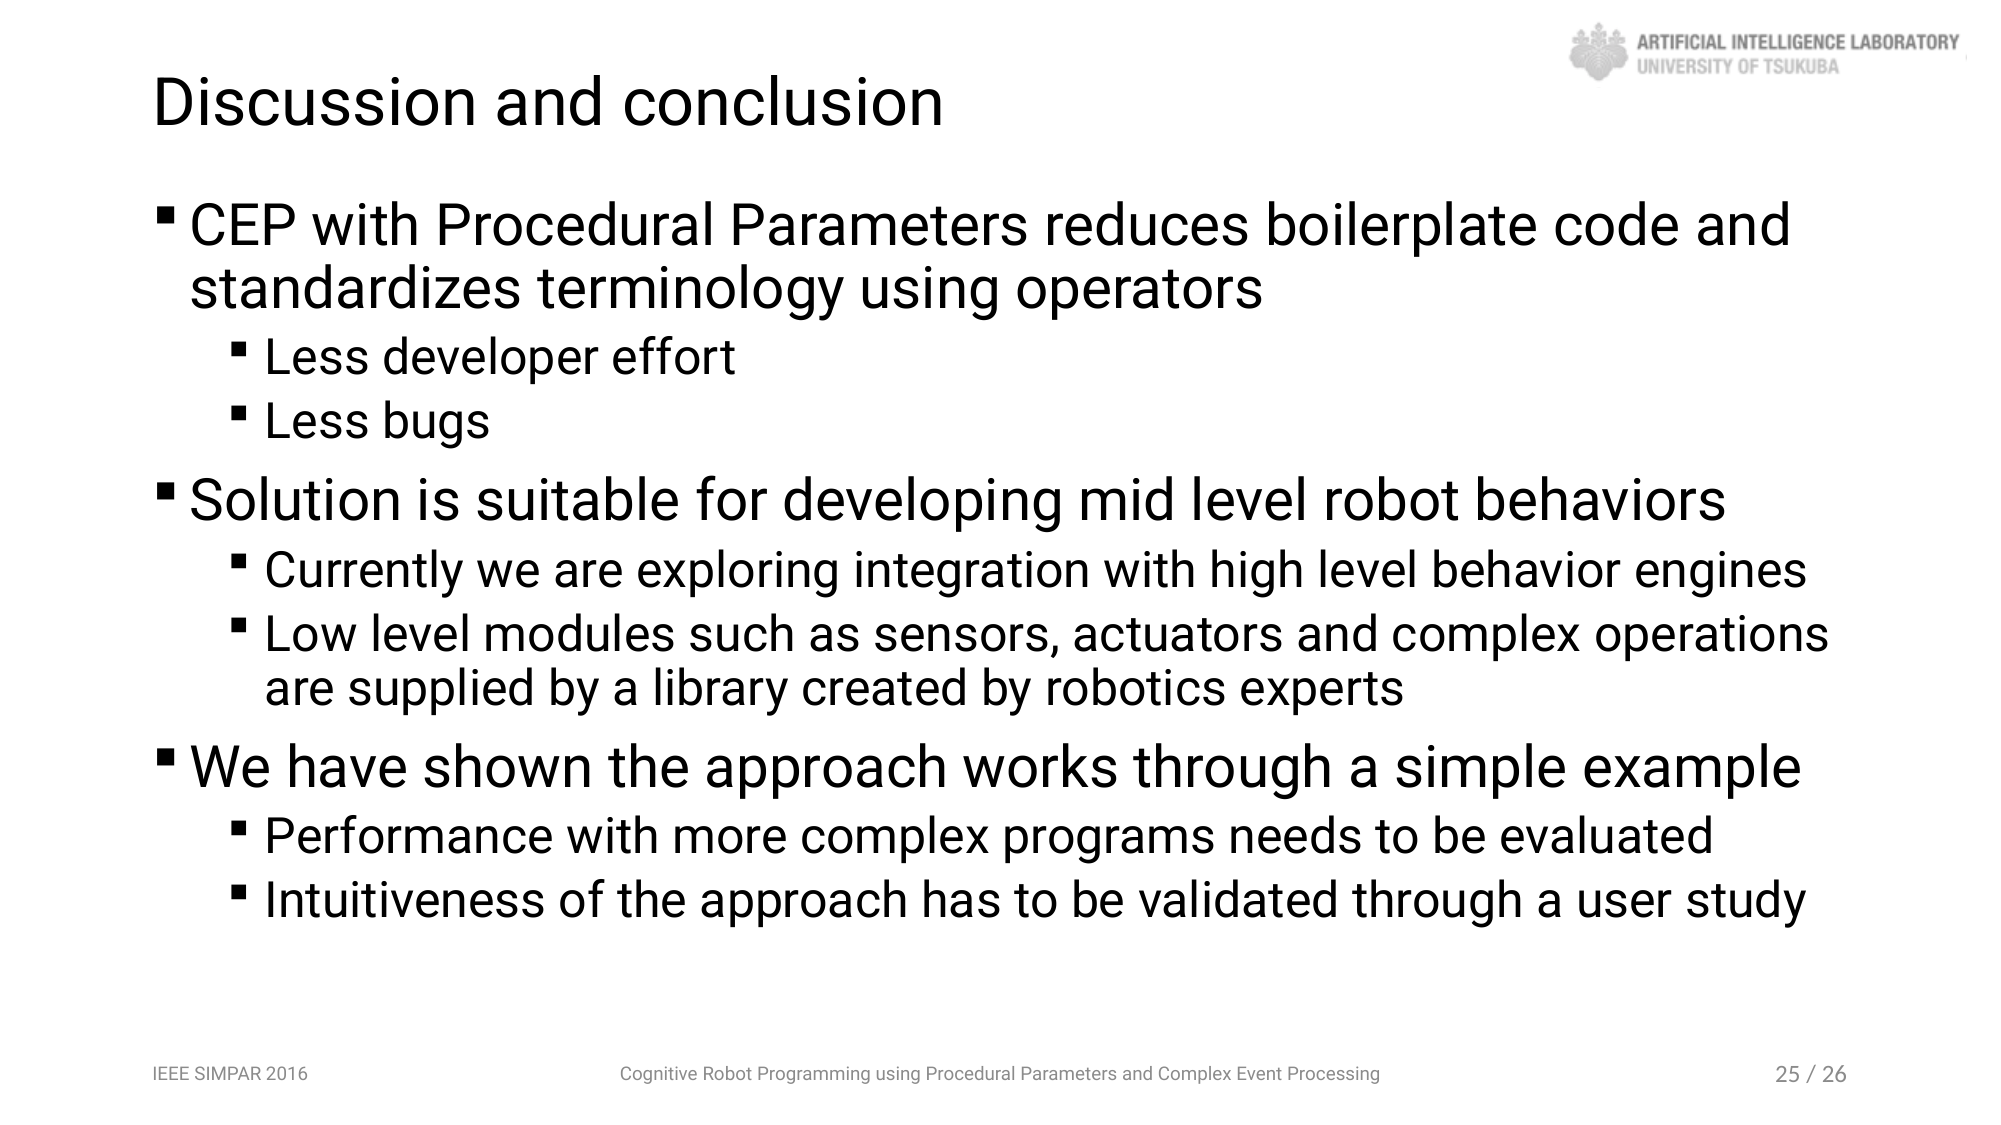

# Discussion and conclusion
CEP with Procedural Parameters reduces boilerplate code and standardizes terminology using operators
Less developer effort
Less bugs
Solution is suitable for developing mid level robot behaviors
Currently we are exploring integration with high level behavior engines
Low level modules such as sensors, actuators and complex operations are supplied by a library created by robotics experts
We have shown the approach works through a simple example
Performance with more complex programs needs to be evaluated
Intuitiveness of the approach has to be validated through a user study

IEEE SIMPAR 2016
Cognitive Robot Programming using Procedural Parameters and Complex Event Processing
25 / 26